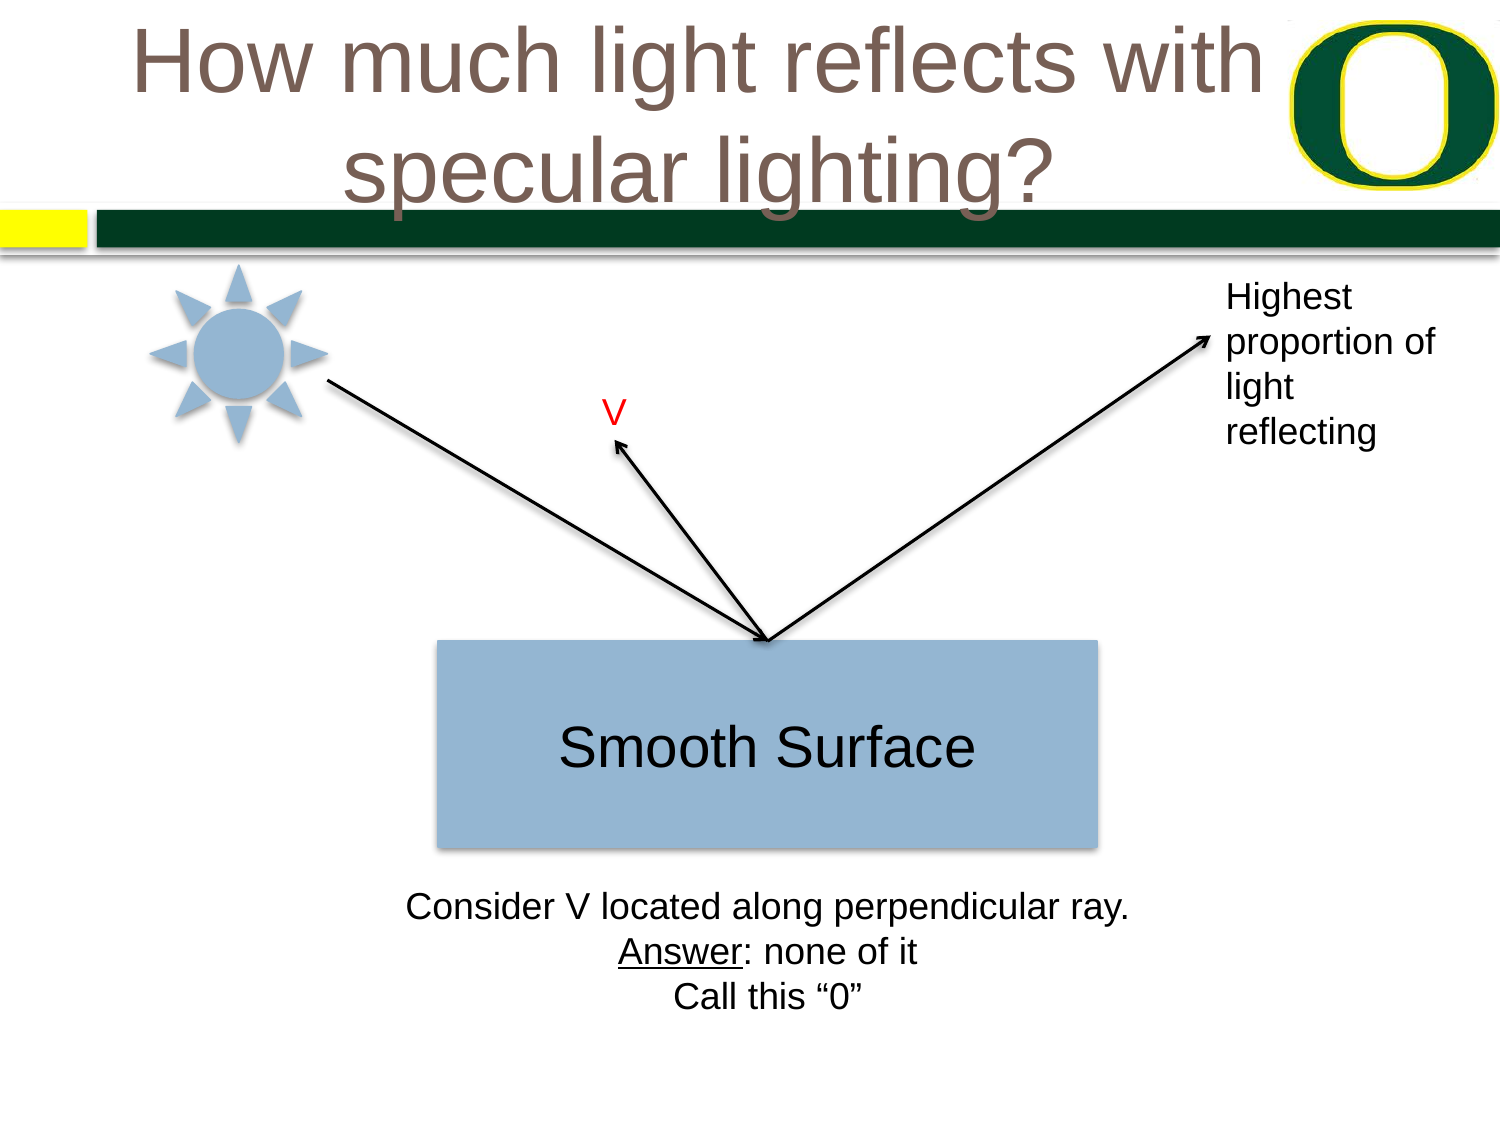

# How much light reflects with specular lighting?

Highest proportion of light reflecting
V
Smooth Surface
Consider V located along perpendicular ray.
Answer: none of it
Call this “0”